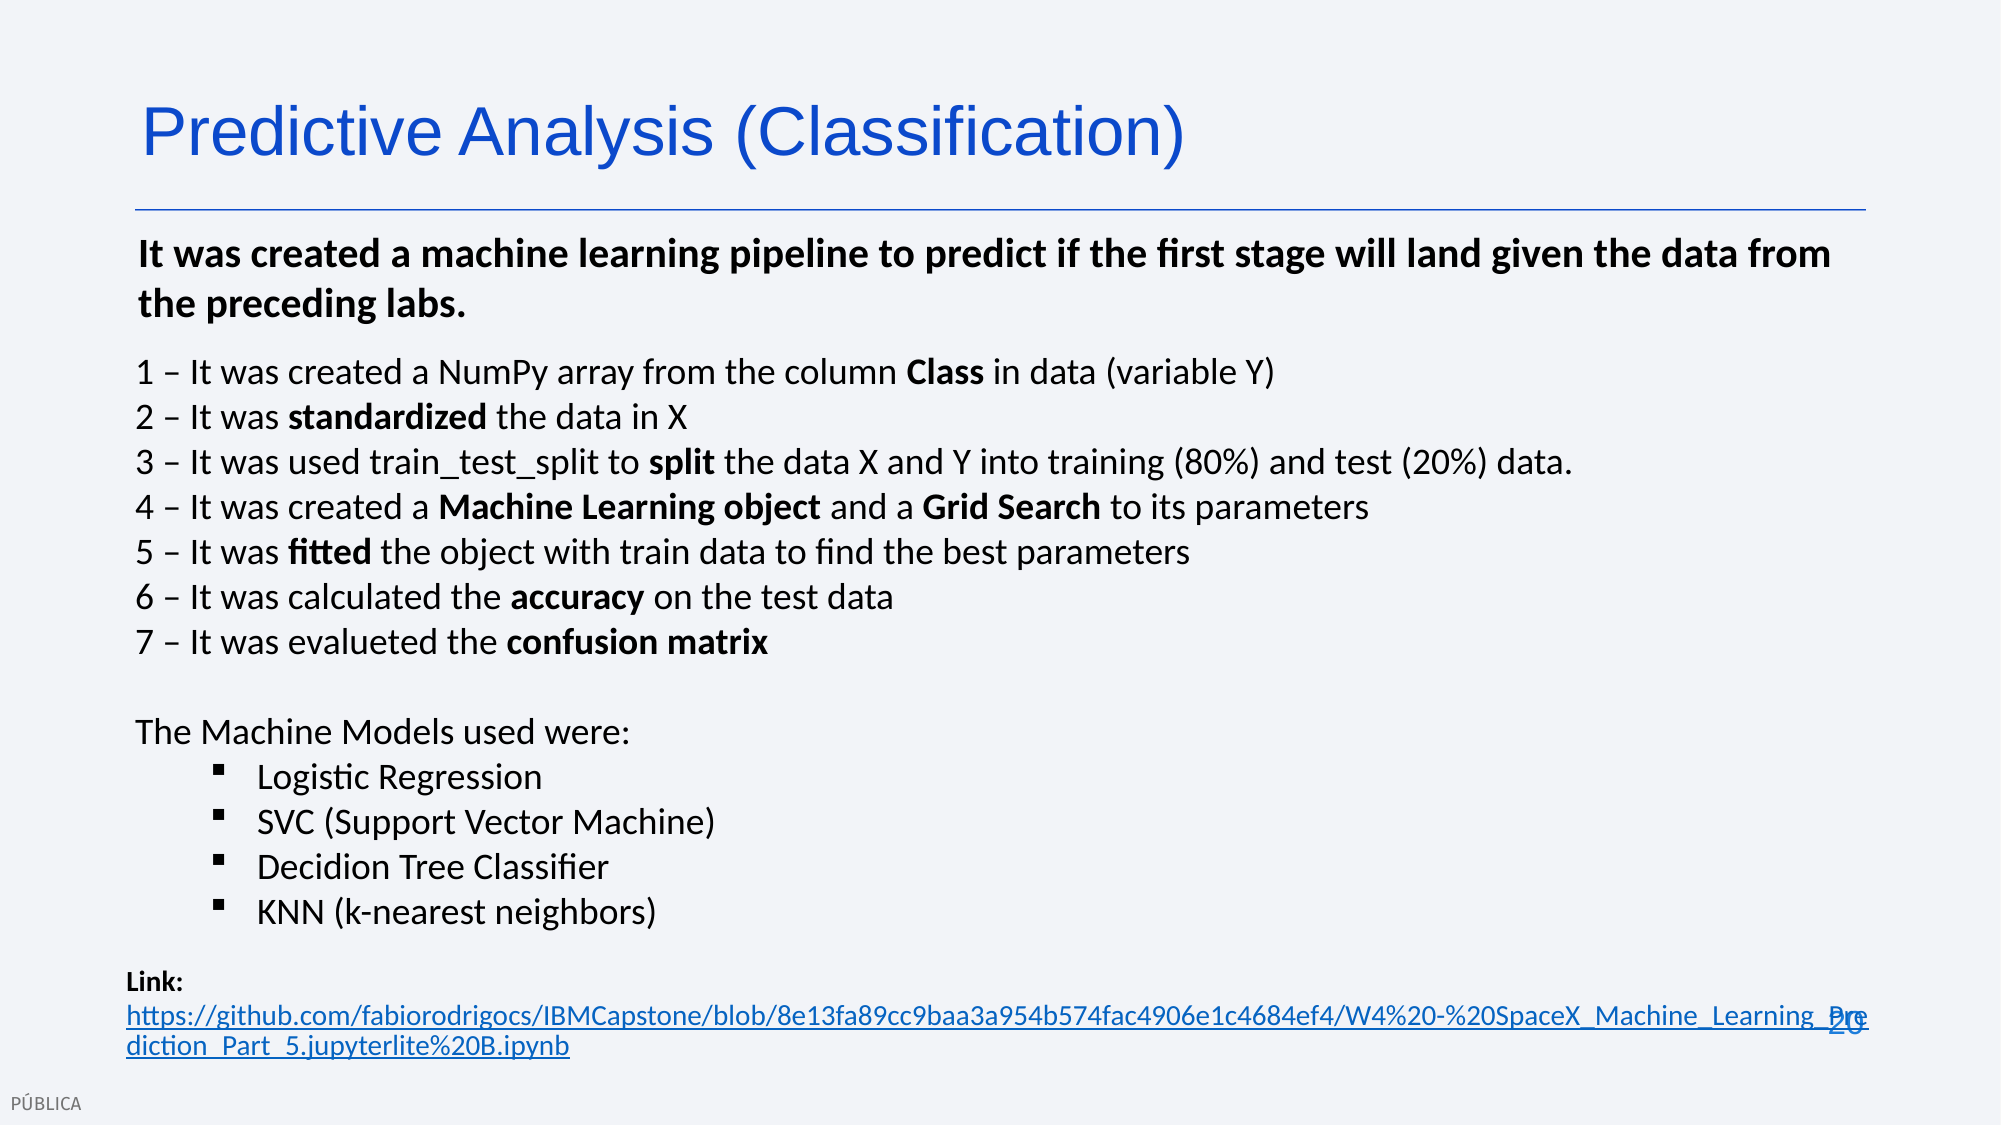

Predictive Analysis (Classification)
It was created a machine learning pipeline to predict if the first stage will land given the data from the preceding labs.
1 – It was created a NumPy array from the column Class in data (variable Y)
2 – It was standardized the data in X
3 – It was used train_test_split to split the data X and Y into training (80%) and test (20%) data.
4 – It was created a Machine Learning object and a Grid Search to its parameters
5 – It was fitted the object with train data to find the best parameters
6 – It was calculated the accuracy on the test data
7 – It was evalueted the confusion matrix

The Machine Models used were:
Logistic Regression
SVC (Support Vector Machine)
Decidion Tree Classifier
KNN (k-nearest neighbors)

Link:
https://github.com/fabiorodrigocs/IBMCapstone/blob/8e13fa89cc9baa3a954b574fac4906e1c4684ef4/W4%20-%20SpaceX_Machine_Learning_Prediction_Part_5.jupyterlite%20B.ipynb
20